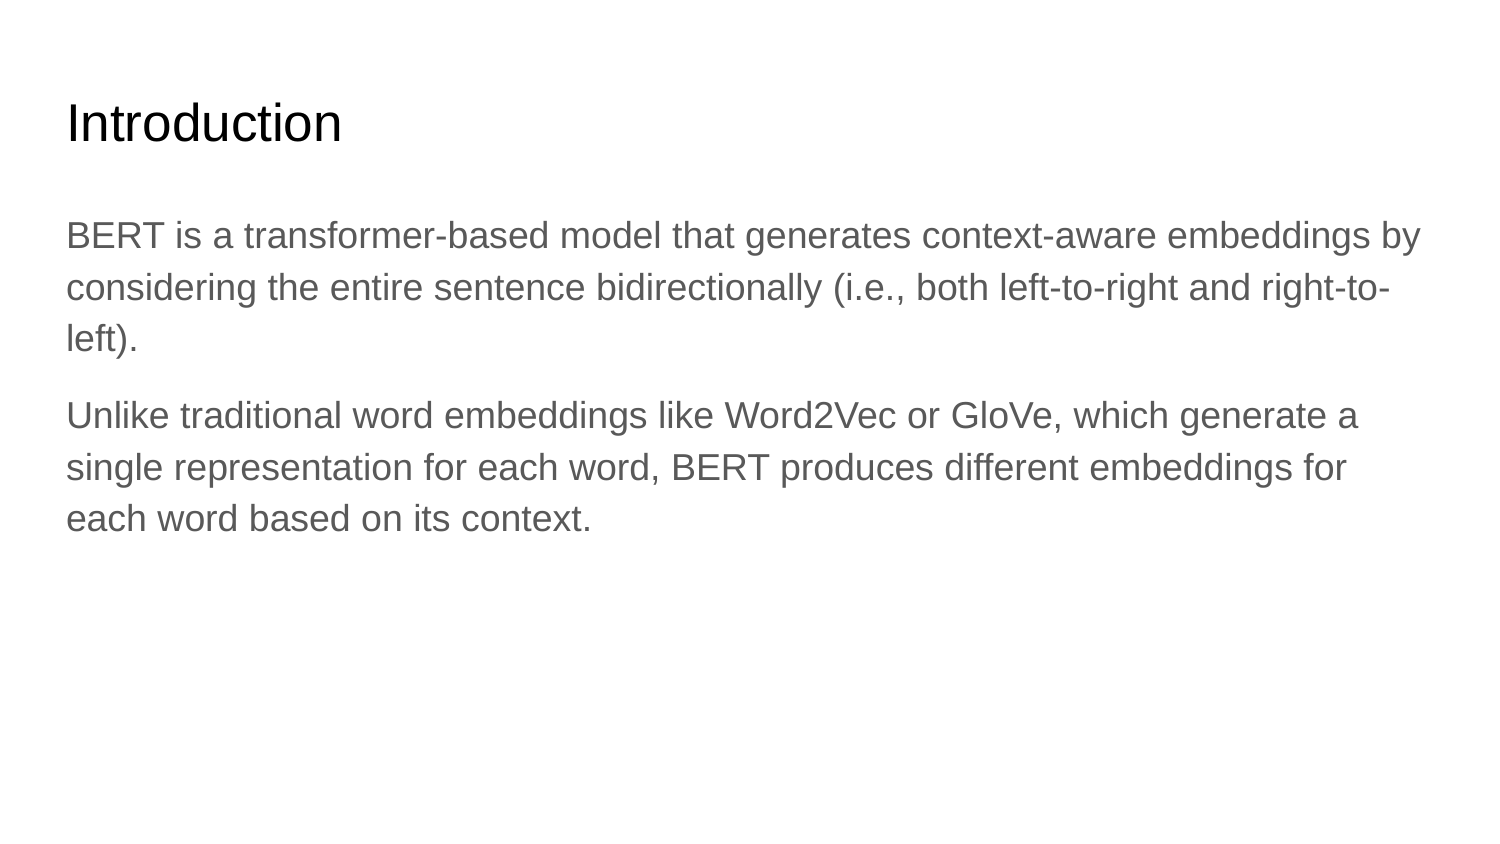

# Introduction
BERT is a transformer-based model that generates context-aware embeddings by considering the entire sentence bidirectionally (i.e., both left-to-right and right-to-left).
Unlike traditional word embeddings like Word2Vec or GloVe, which generate a single representation for each word, BERT produces different embeddings for each word based on its context.